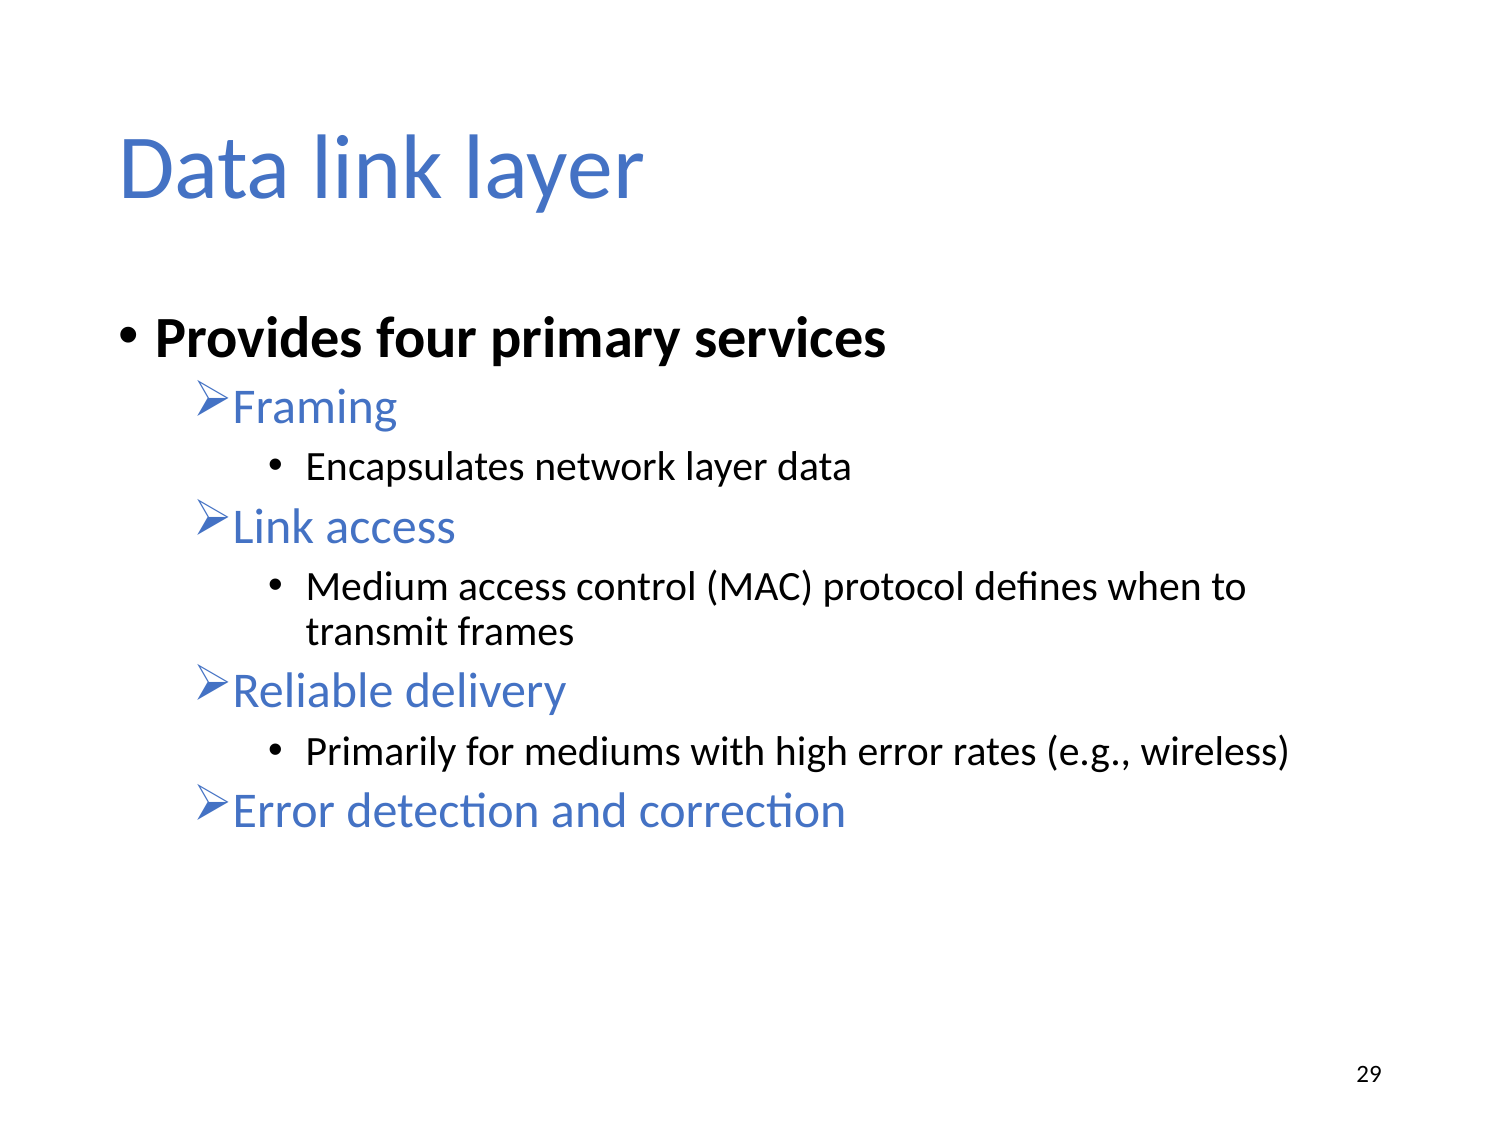

# Data link layer
Provides four primary services
Framing
Encapsulates network layer data
Link access
Medium access control (MAC) protocol defines when to transmit frames
Reliable delivery
Primarily for mediums with high error rates (e.g., wireless)
Error detection and correction
29